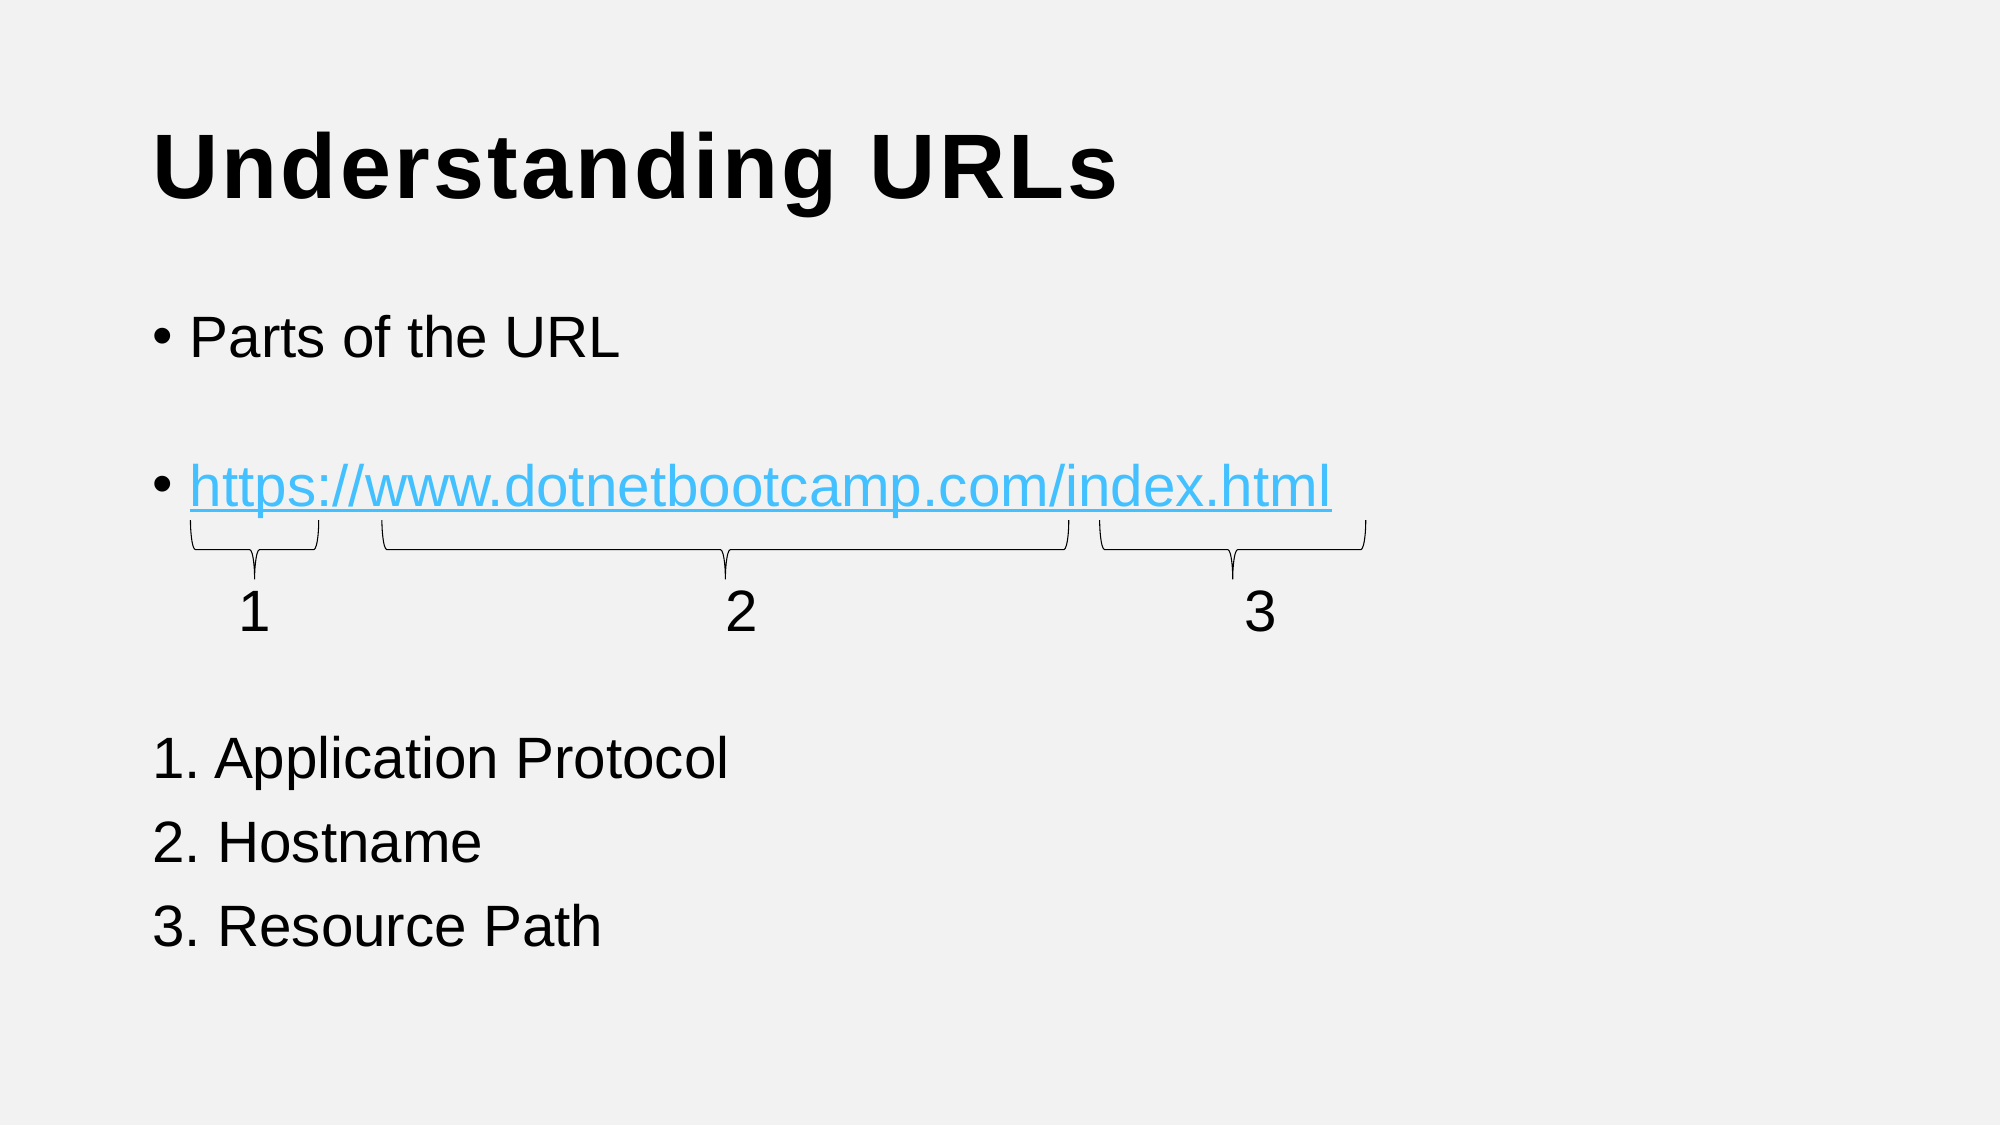

# Understanding URLs

Parts of the URL

https://www.dotnetbootcamp.com/index.html
   1                            2                              3
1. Application Protocol
2. Hostname
3. Resource Path